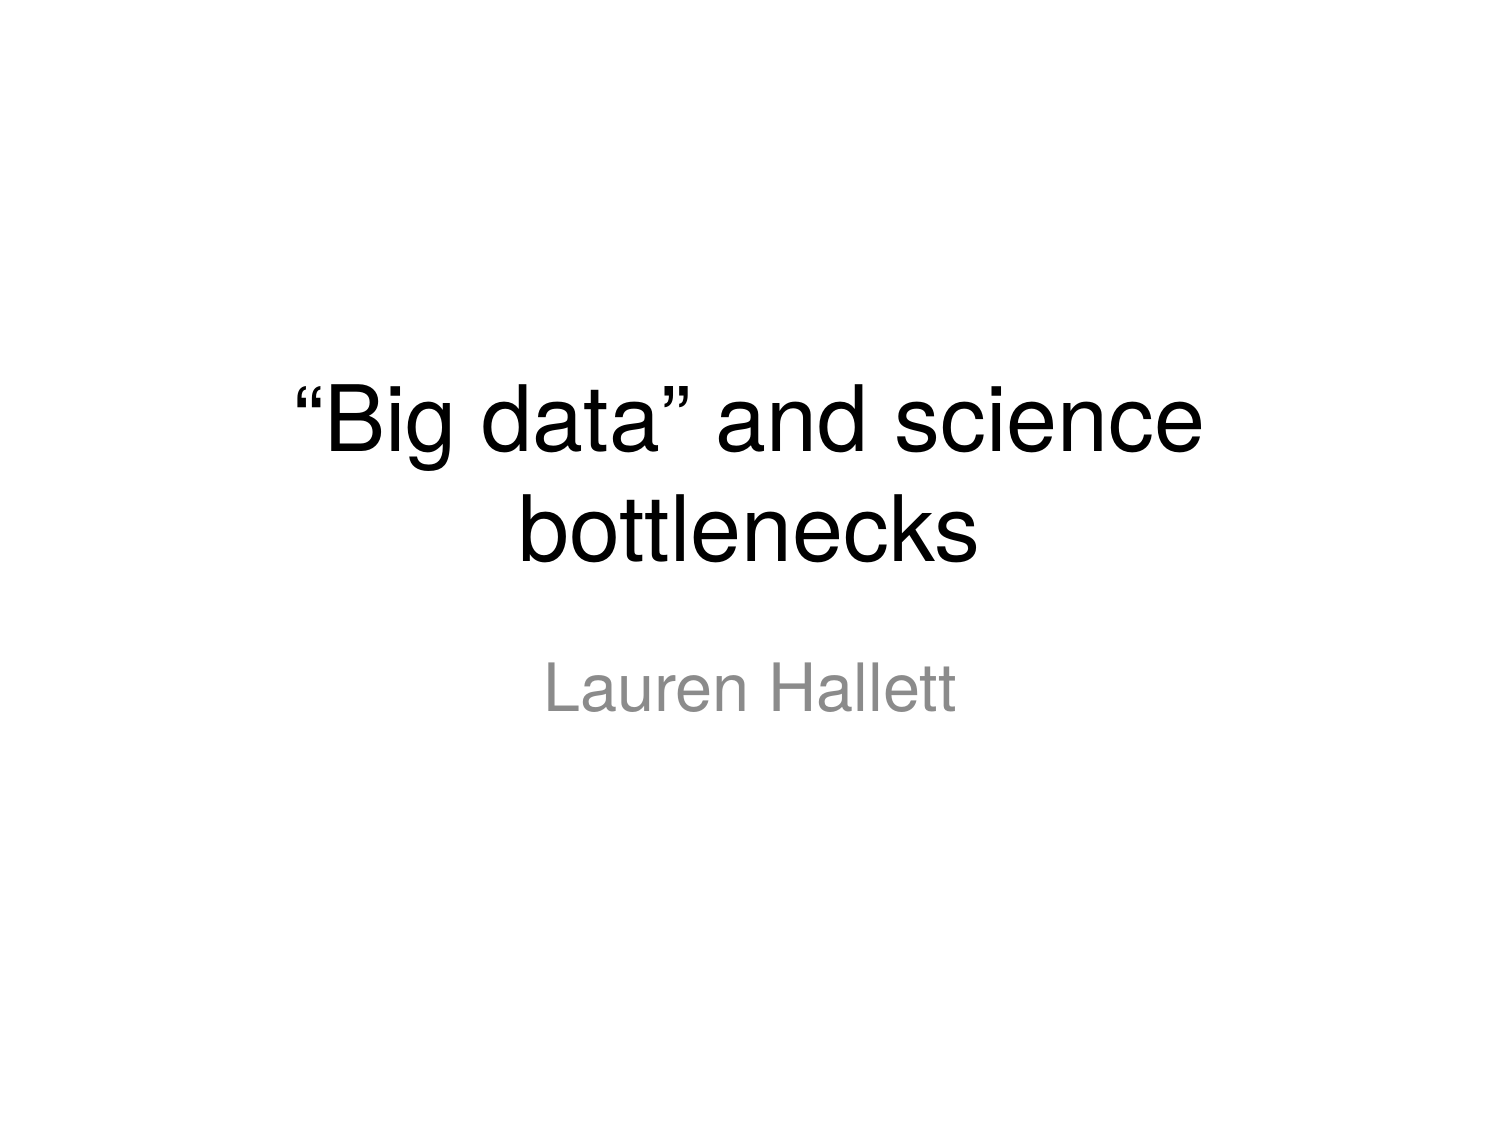

# “Big data” and science bottlenecks
Lauren Hallett